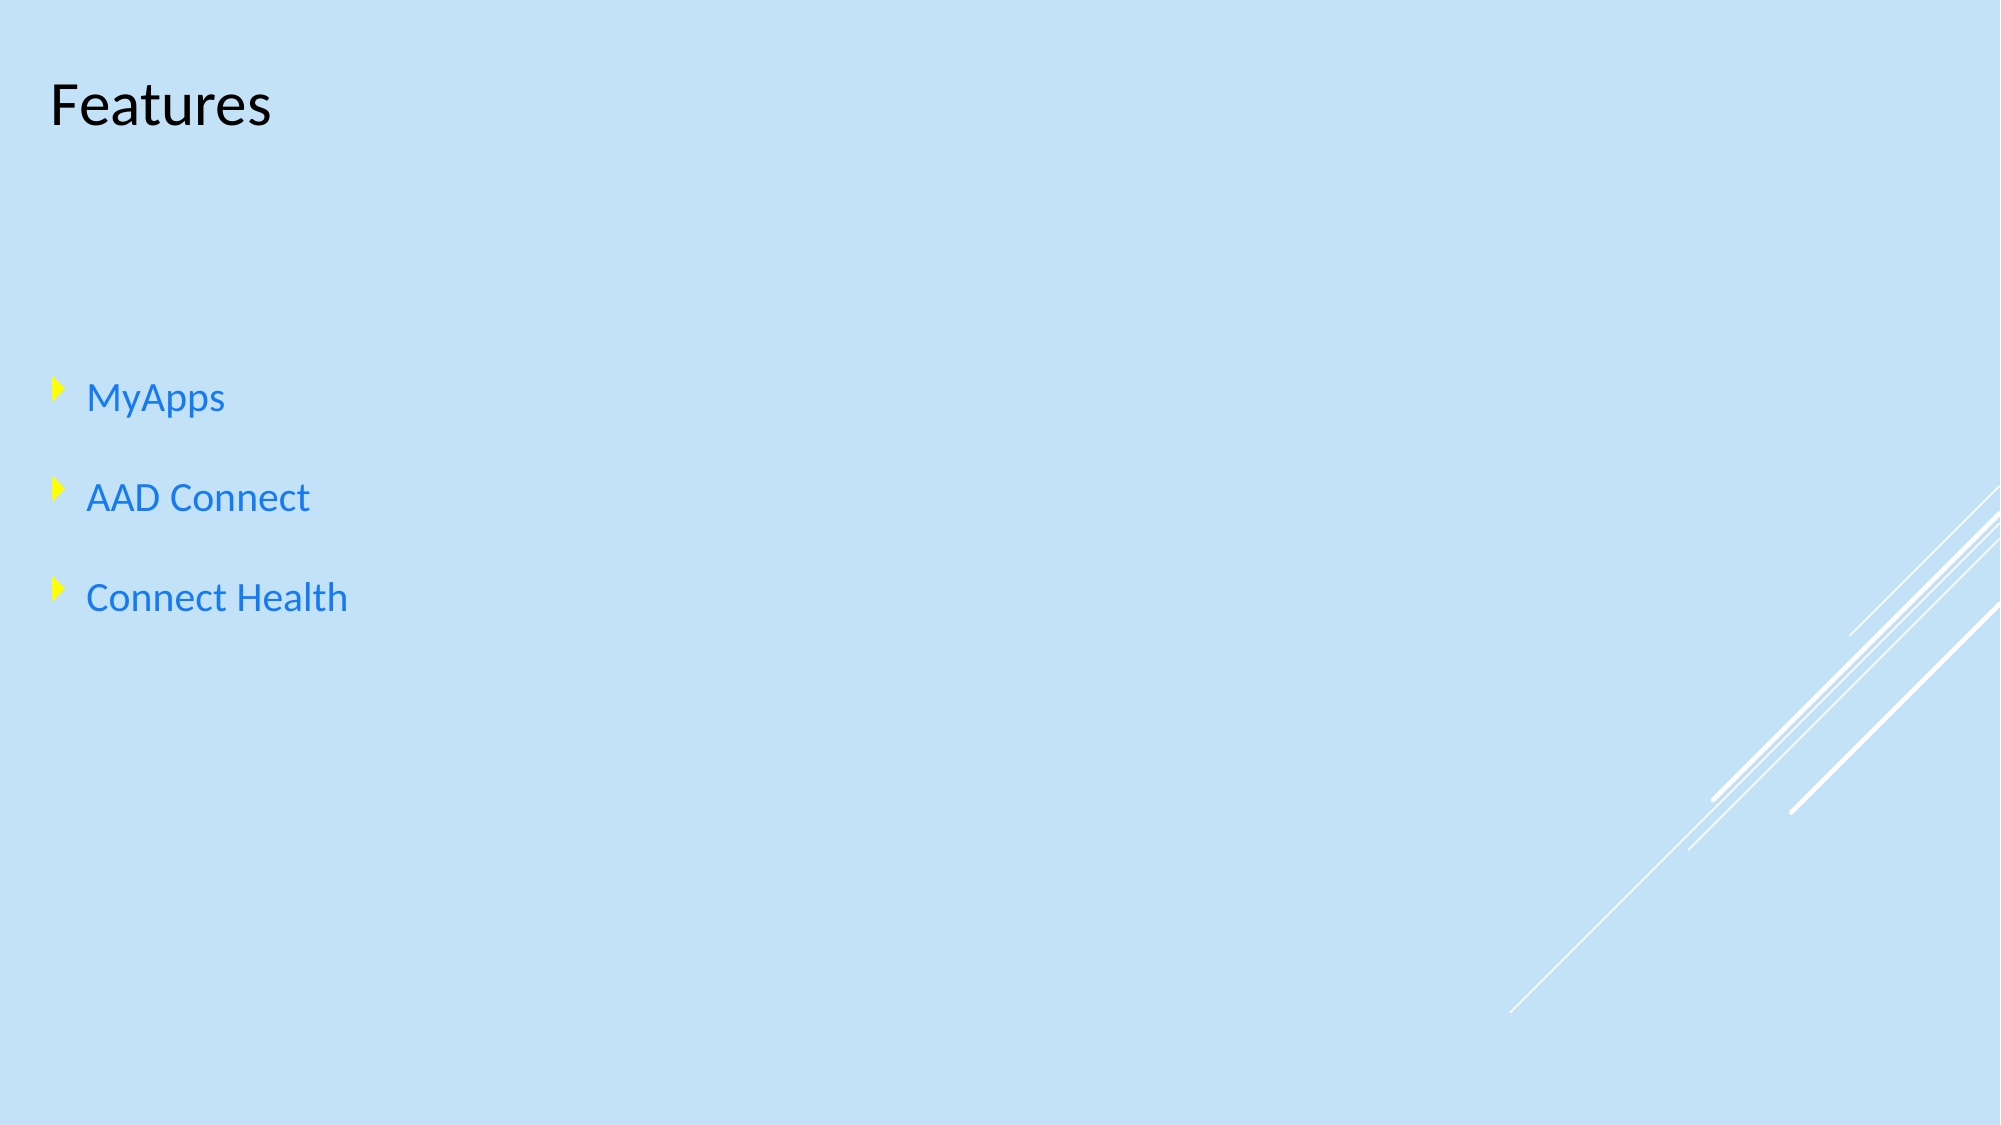

# Features

MyApps

AAD Connect

Connect Health